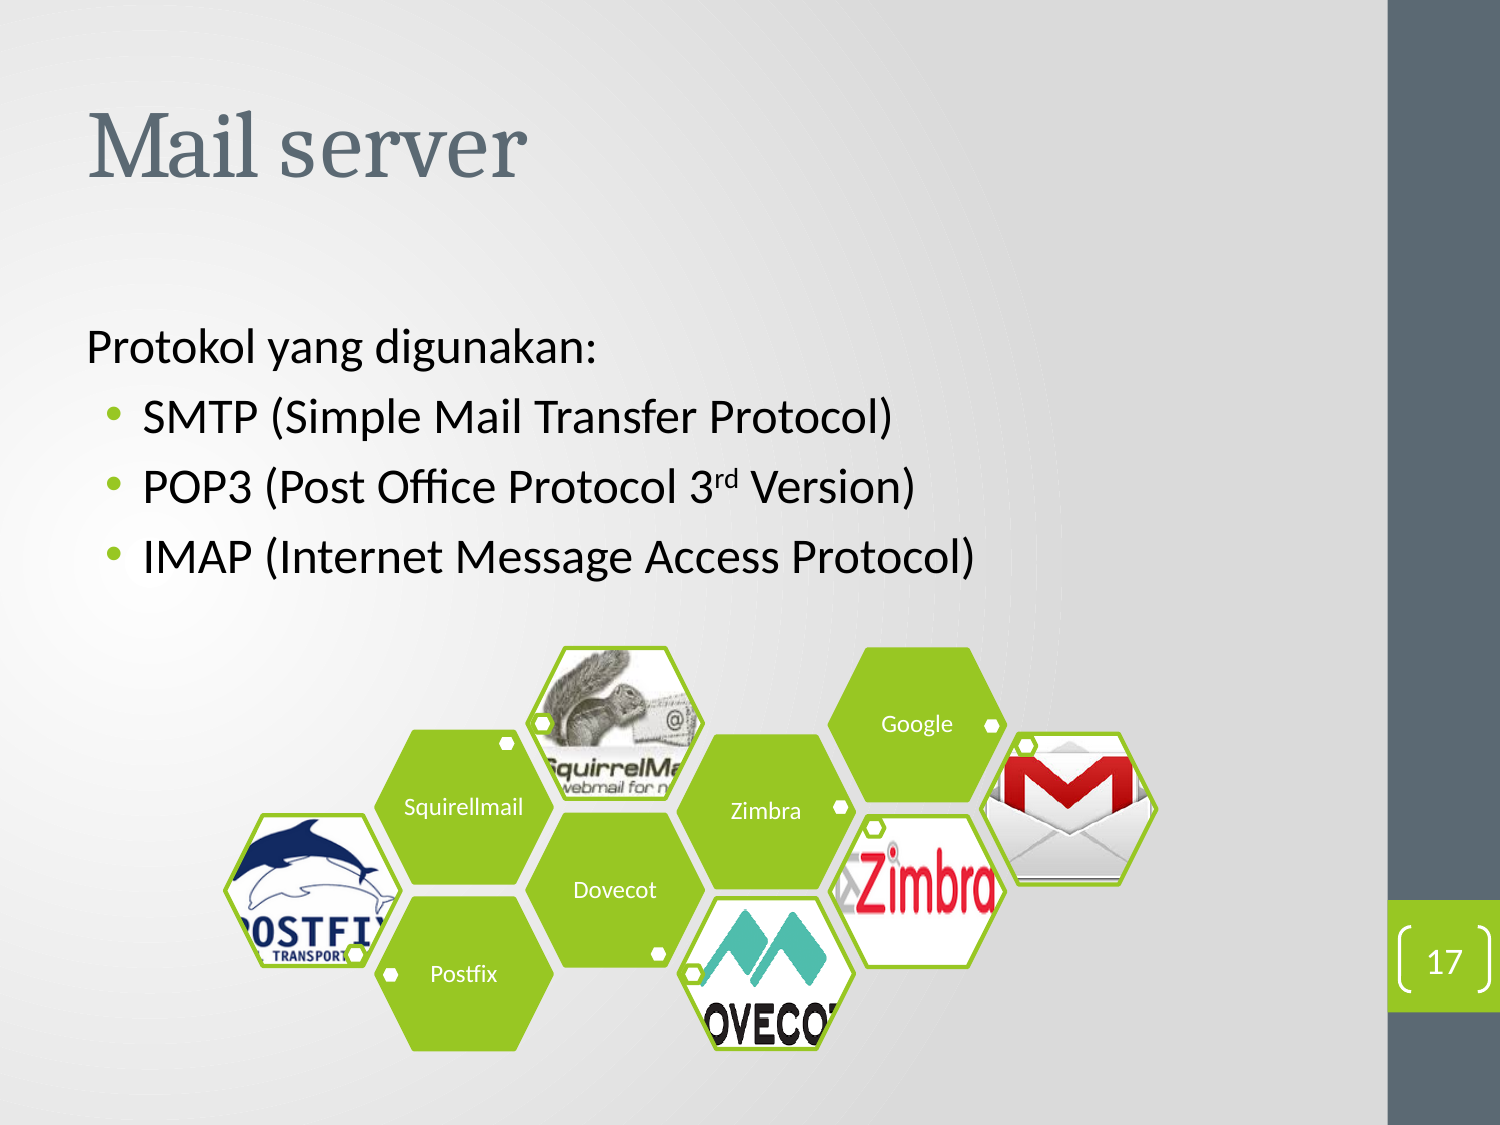

# Mail server
Protokol yang digunakan:
SMTP (Simple Mail Transfer Protocol)
POP3 (Post Office Protocol 3rd Version)
IMAP (Internet Message Access Protocol)
Postfix
Dovecot
Squirellmail
Zimbra
Google
17